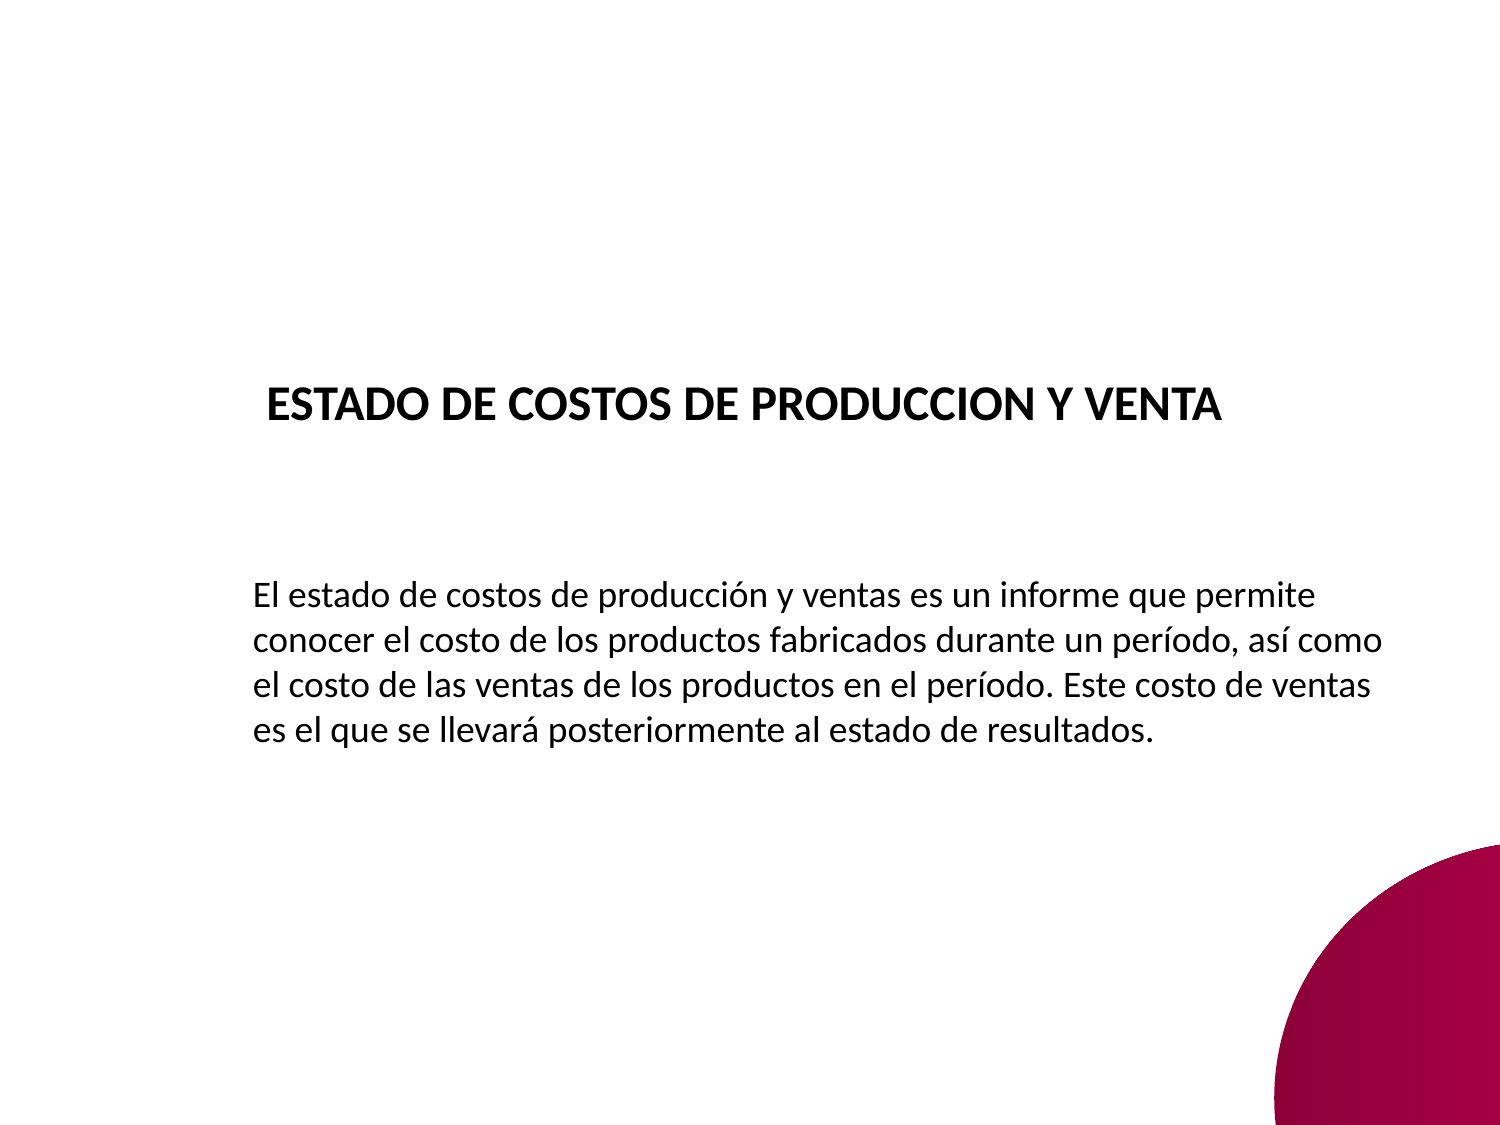

ESTADO DE COSTOS DE PRODUCCION Y VENTA
El estado de costos de producción y ventas es un informe que permite conocer el costo de los productos fabricados durante un período, así como el costo de las ventas de los productos en el período. Este costo de ventas es el que se llevará posteriormente al estado de resultados.